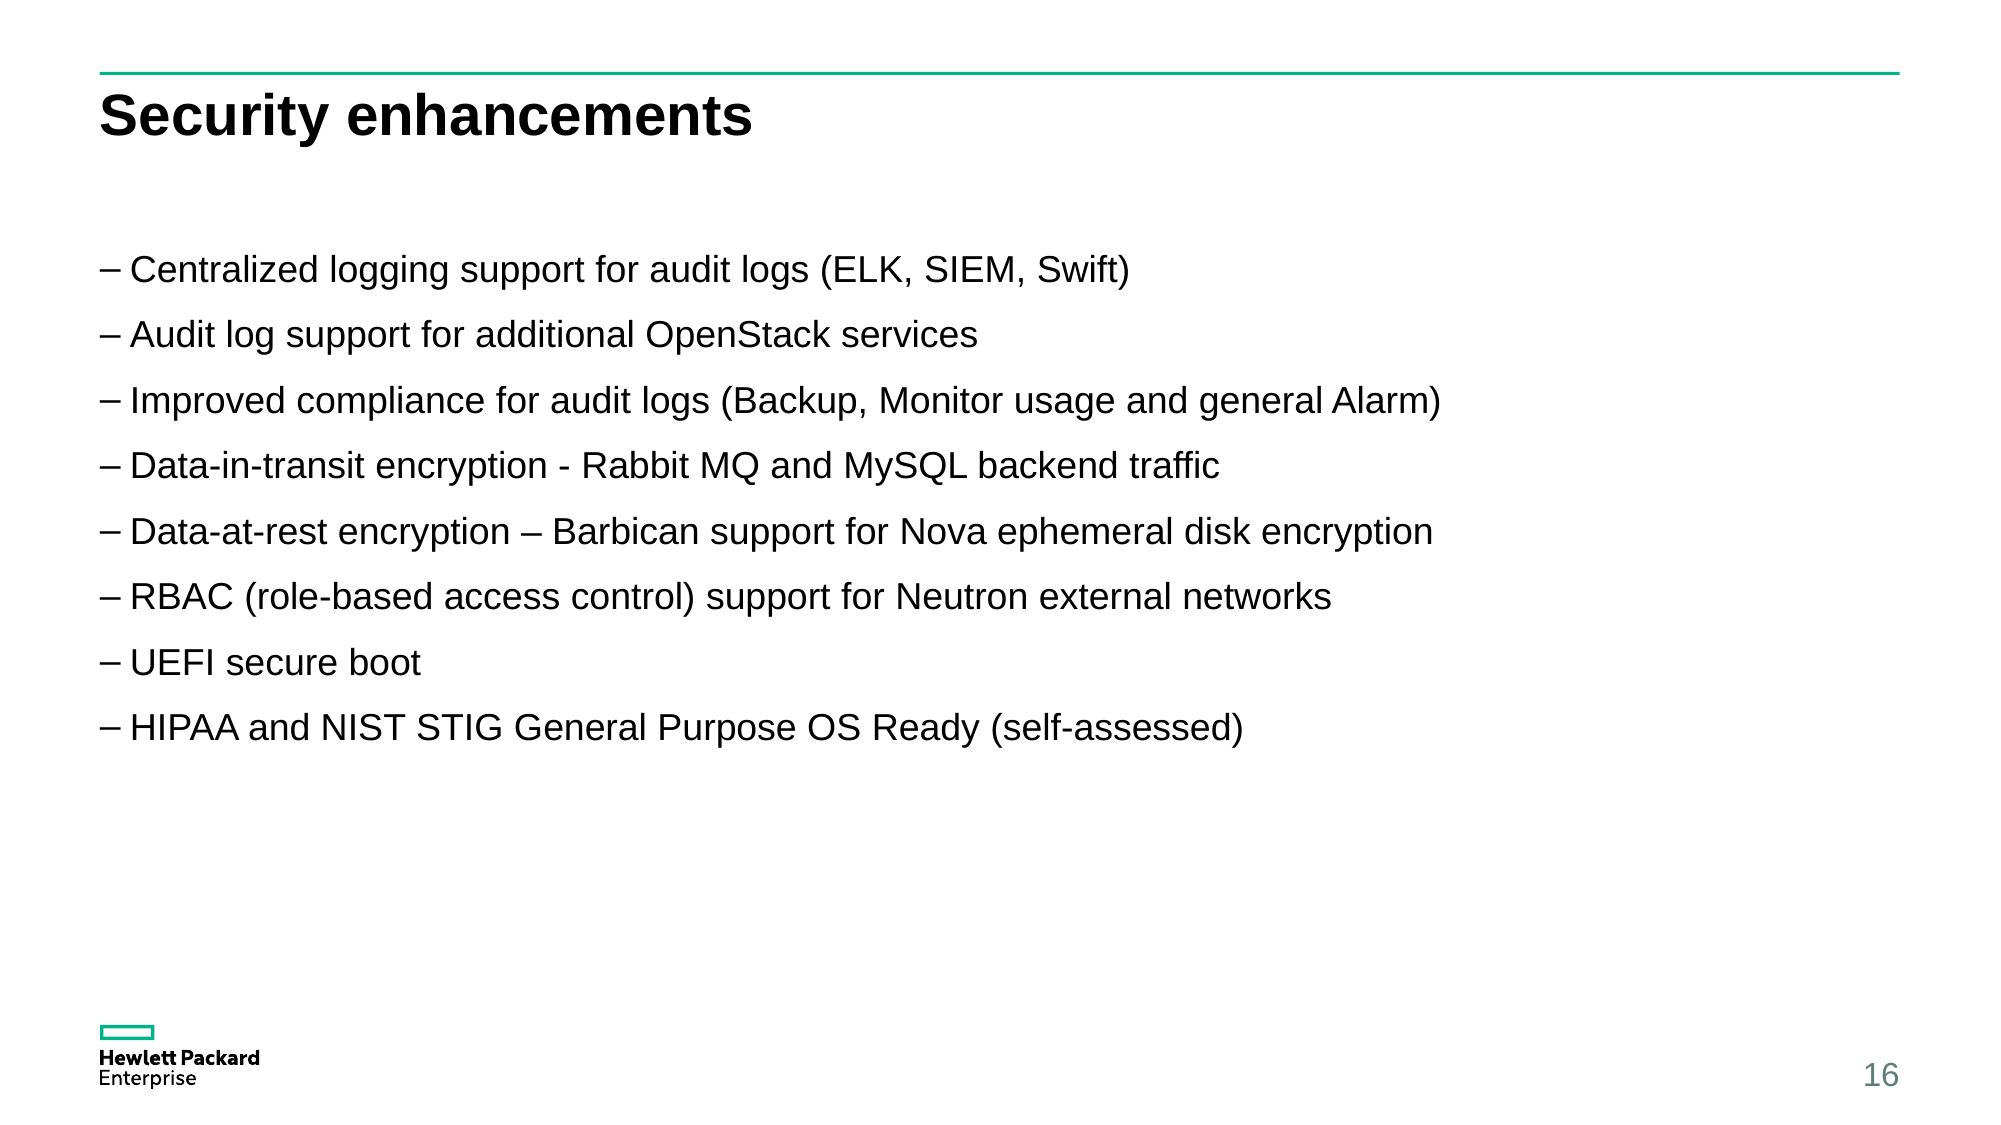

# Security enhancements

Centralized logging support for audit logs (ELK, SIEM, Swift)
Audit log support for additional OpenStack services
Improved compliance for audit logs (Backup, Monitor usage and general Alarm)
Data-in-transit encryption - Rabbit MQ and MySQL backend traffic
Data-at-rest encryption – Barbican support for Nova ephemeral disk encryption
RBAC (role-based access control) support for Neutron external networks
UEFI secure boot
HIPAA and NIST STIG General Purpose OS Ready (self-assessed)

16